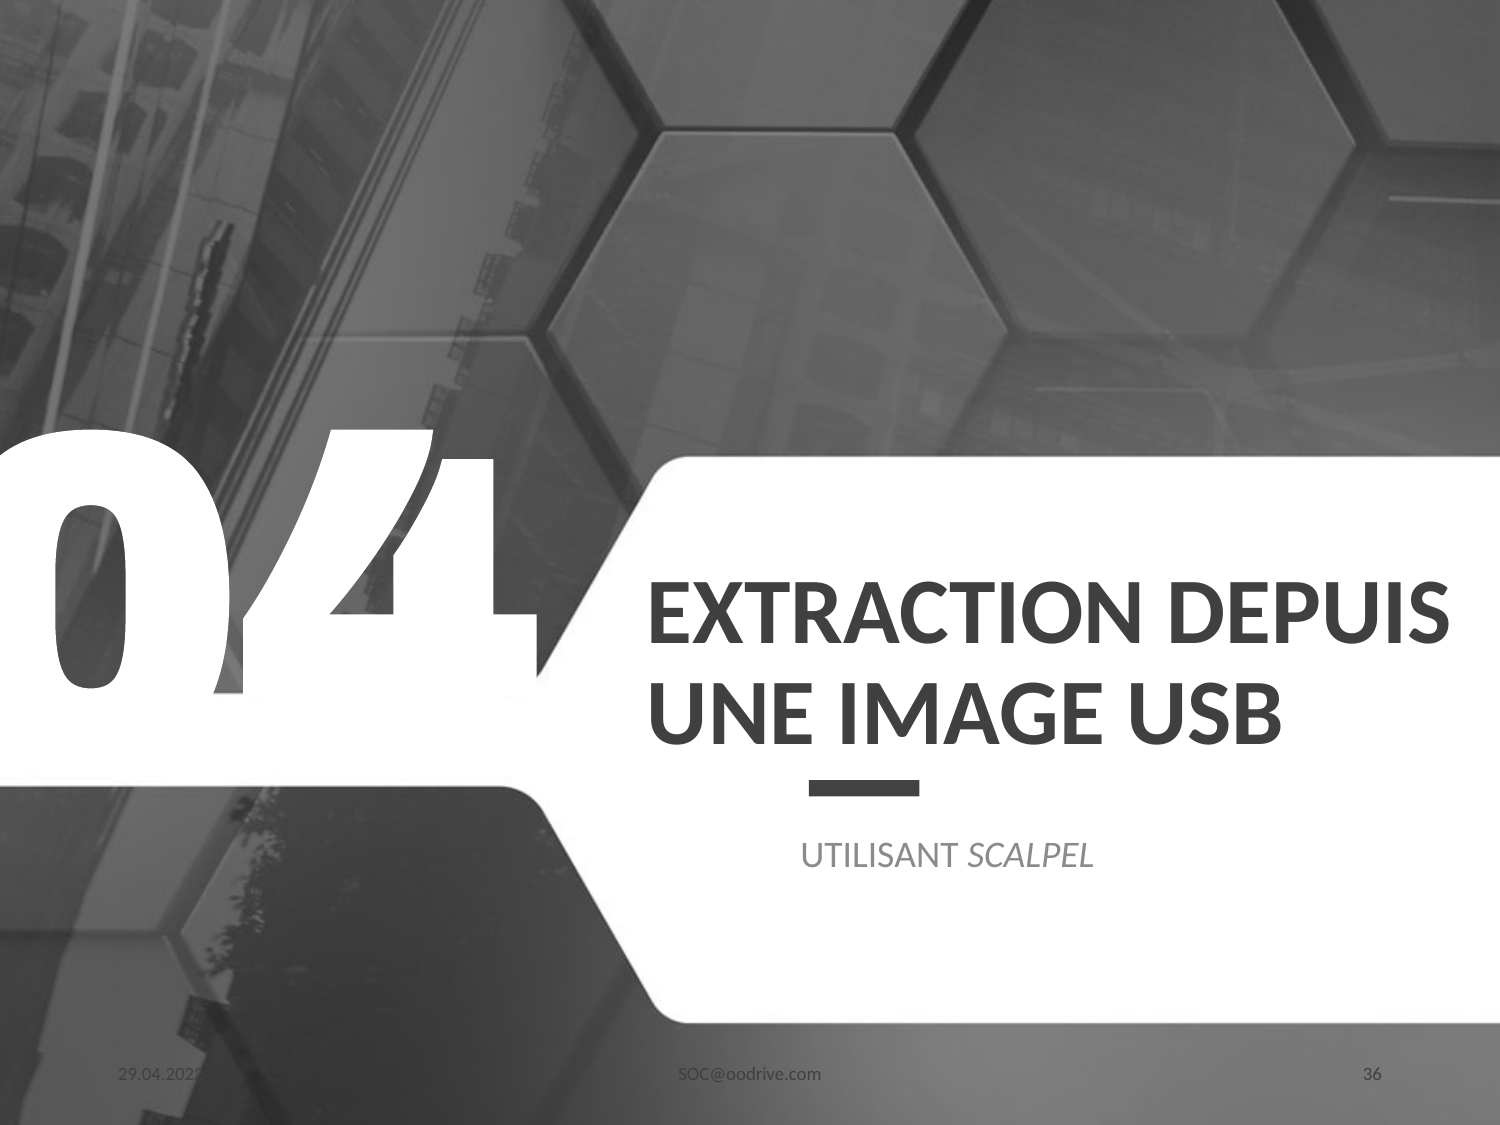

04
# Extraction depuis une image USB
Utilisant scalpel
29.04.2022
SOC@oodrive.com
36